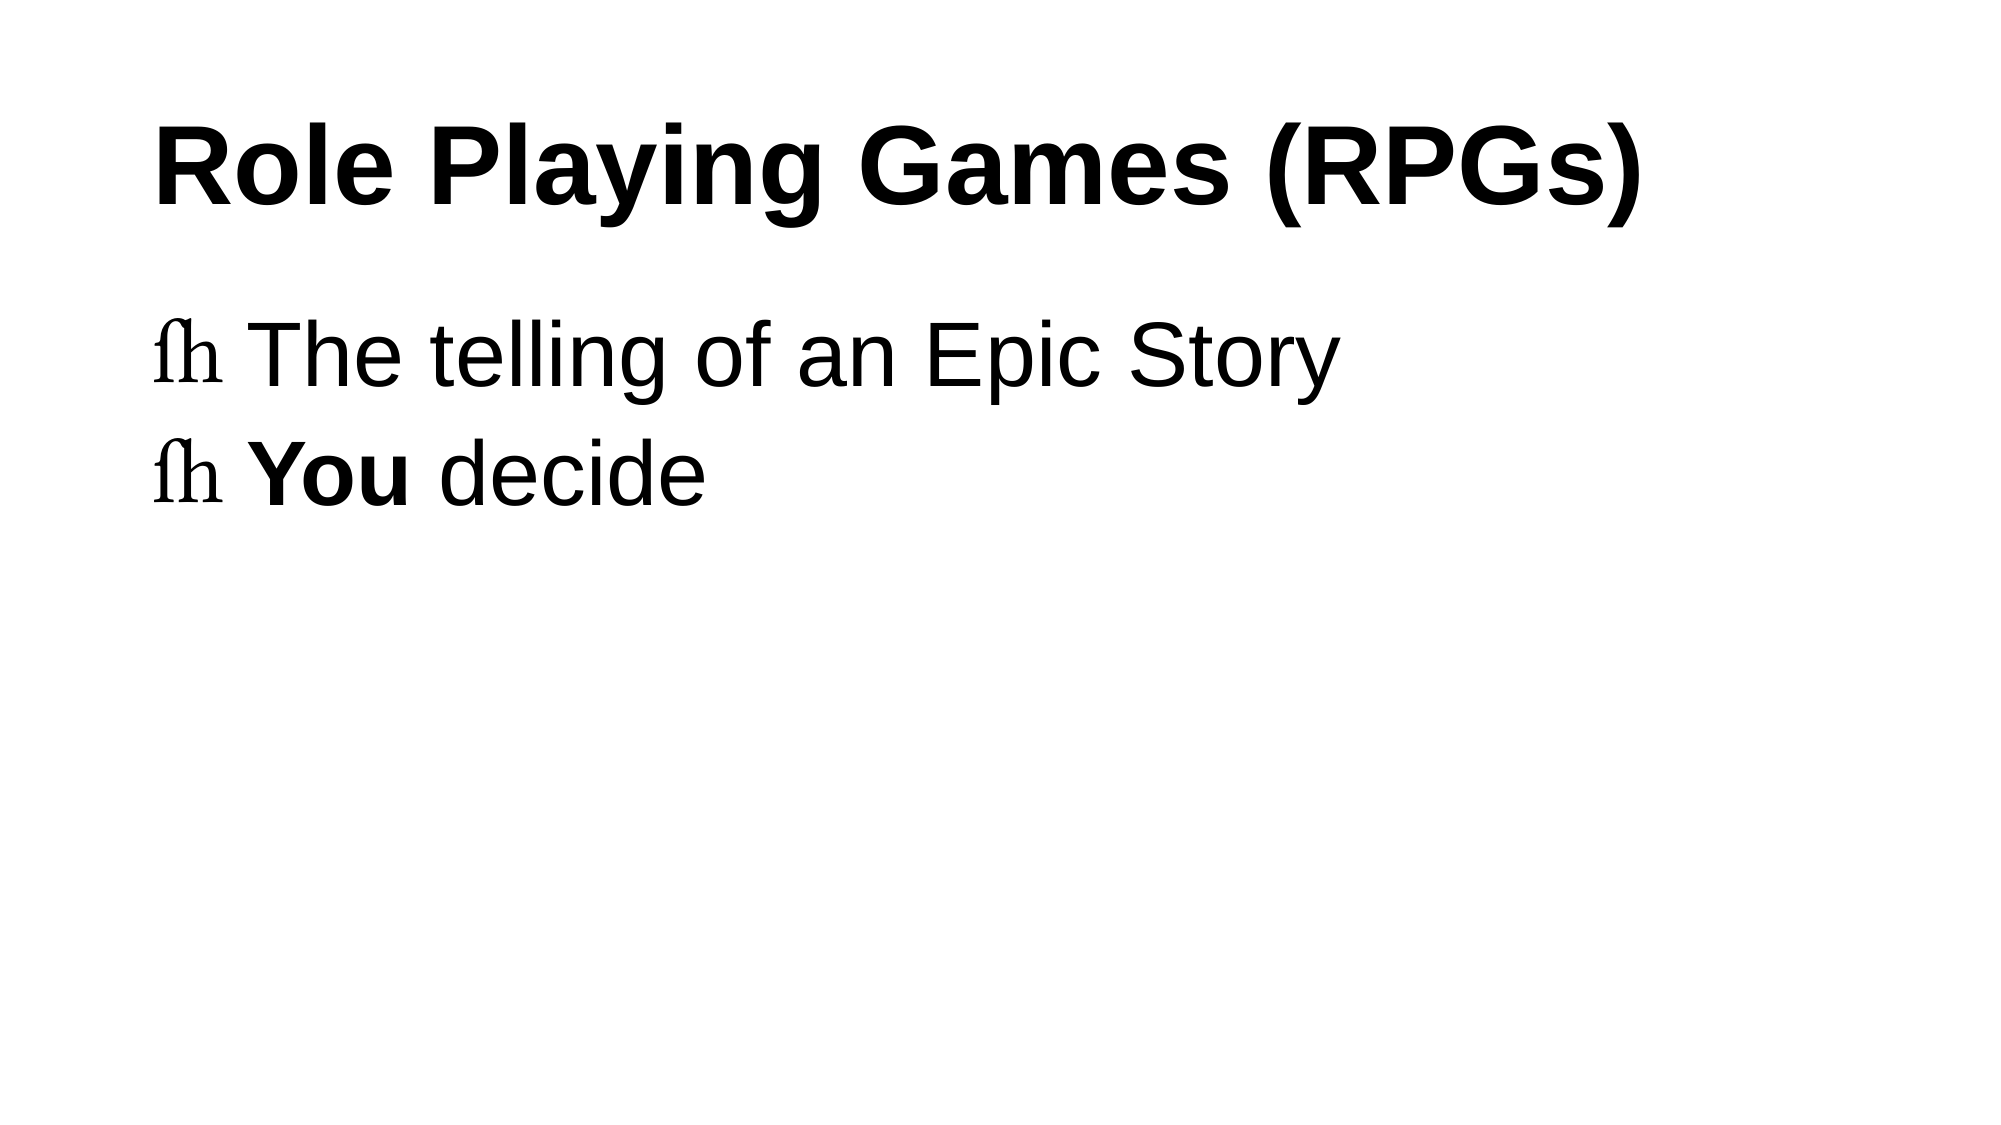

# Role Playing Games (RPGs)
The telling of an Epic Story
You decide